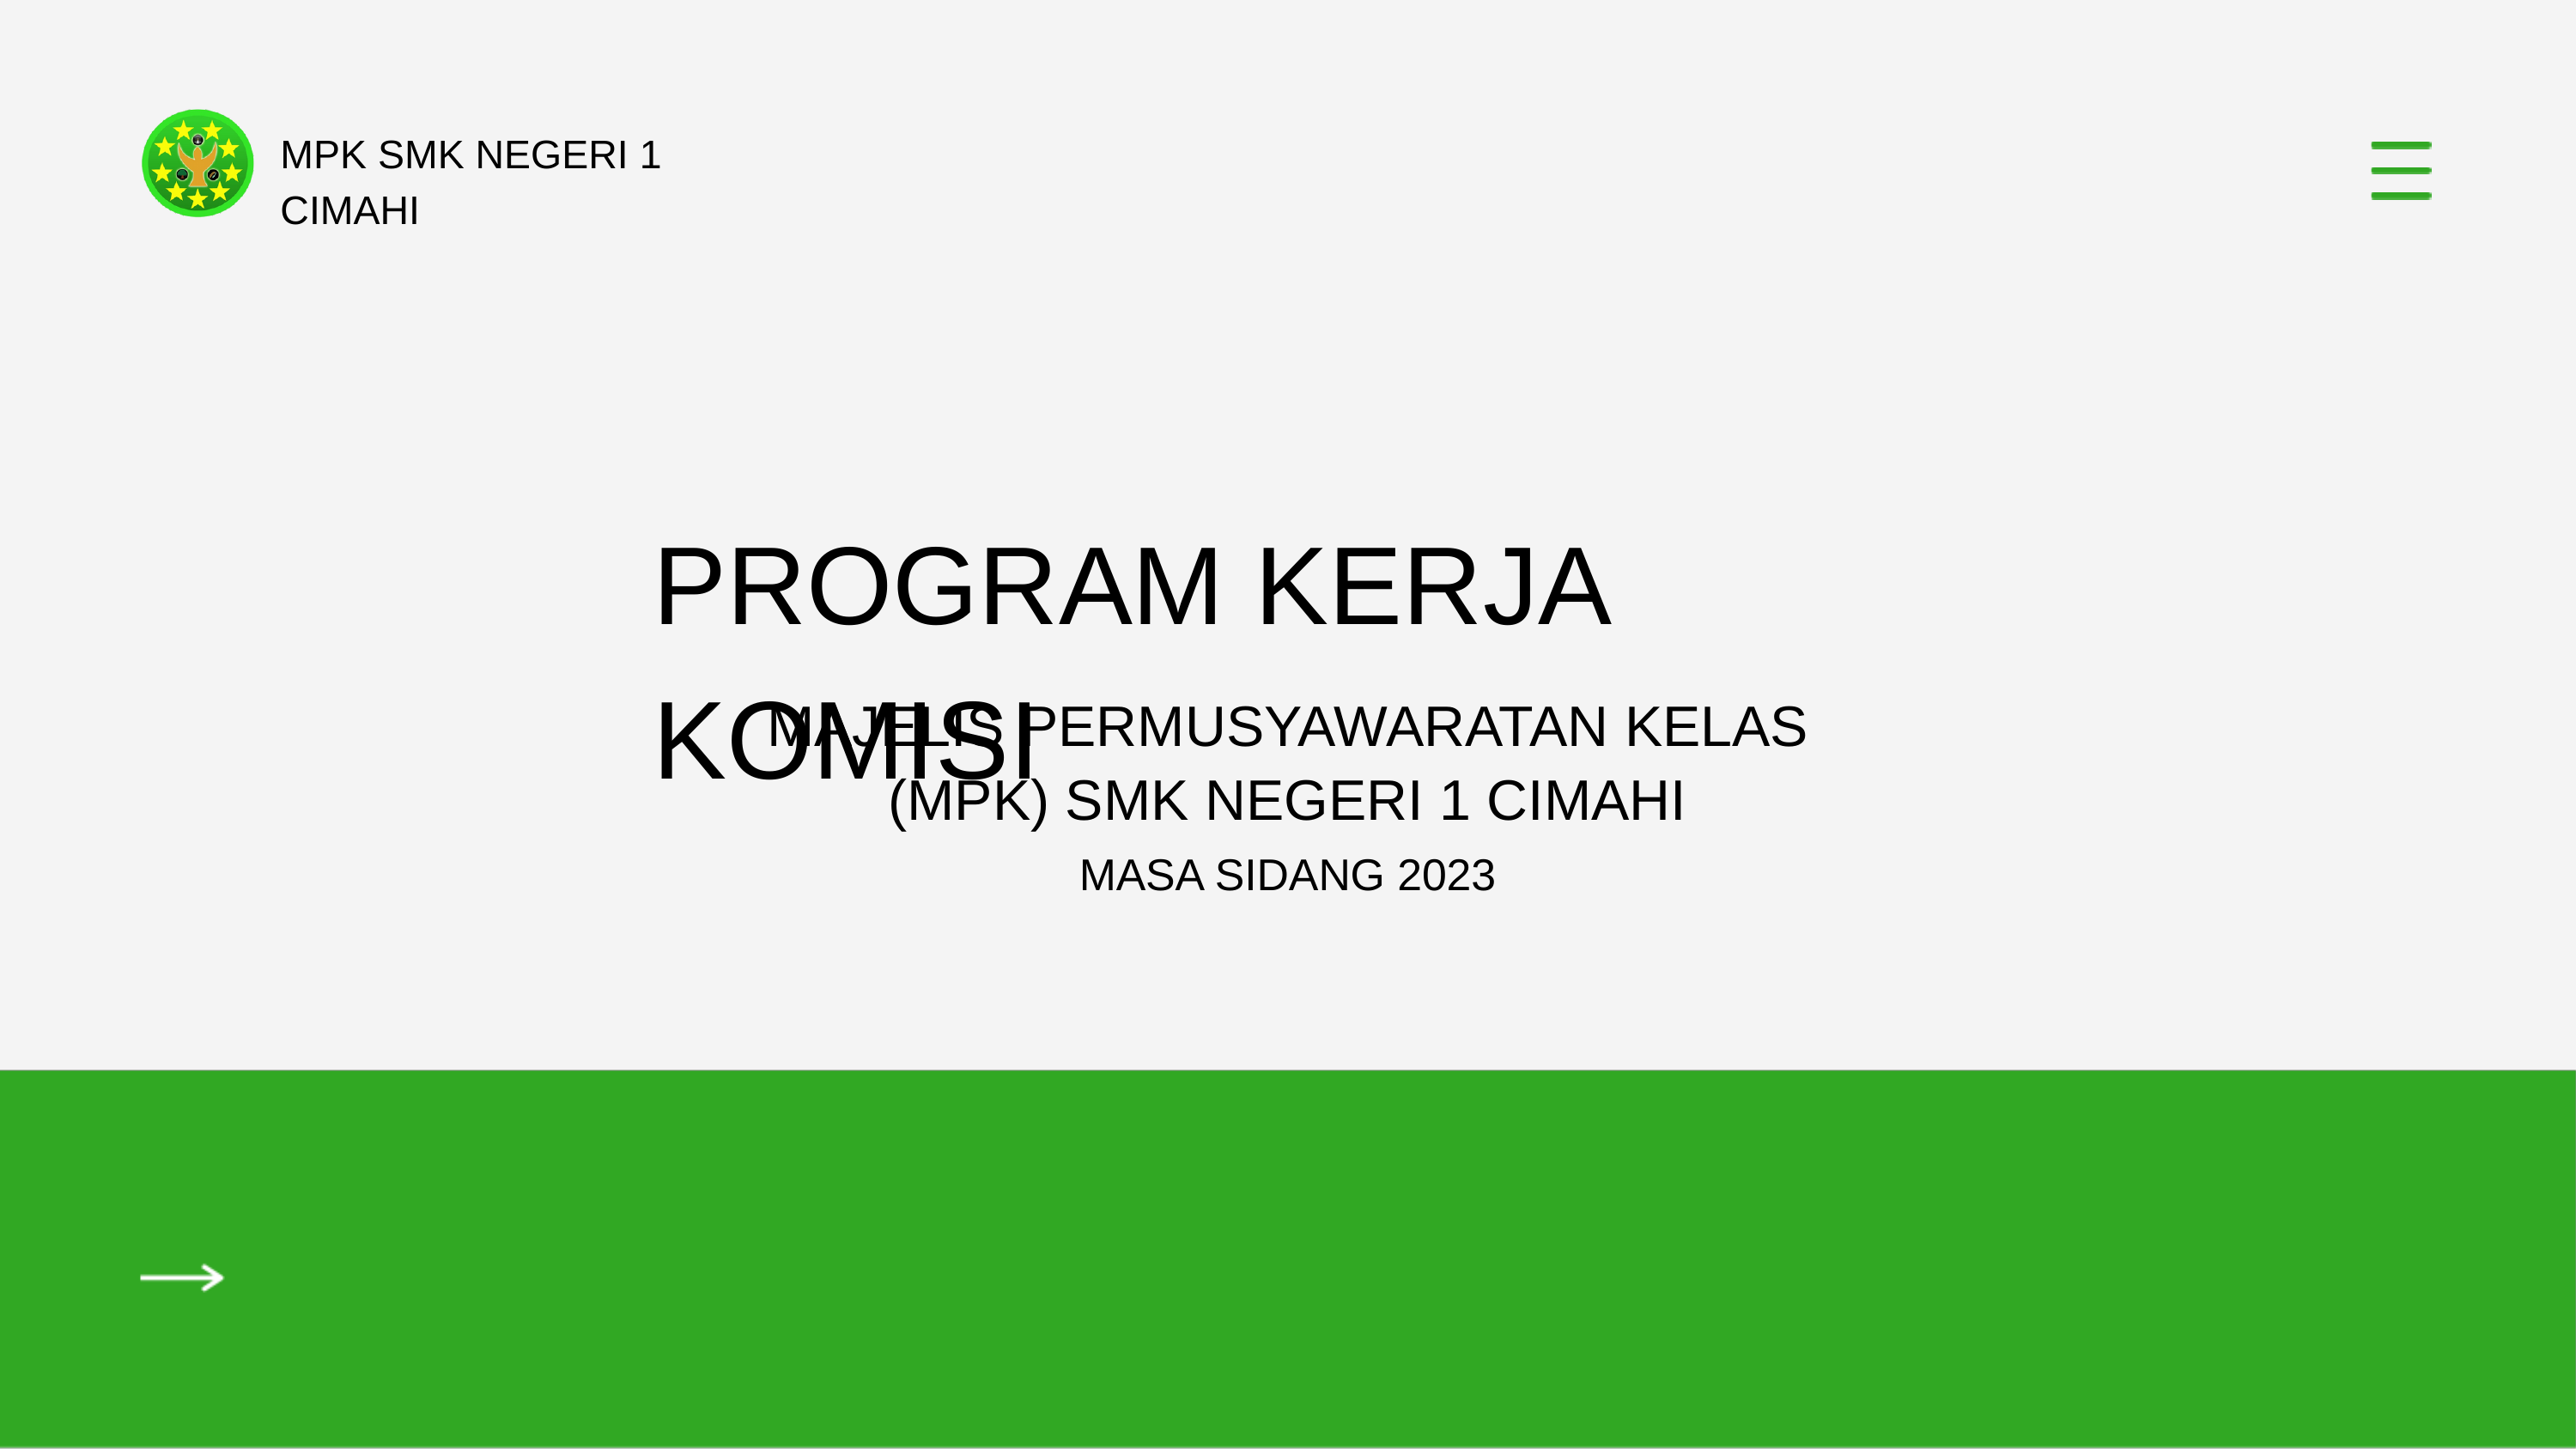

MPK SMK NEGERI 1 CIMAHI

PROGRAM KERJA KOMISI
MAJELIS PERMUSYAWARATAN KELAS (MPK) SMK NEGERI 1 CIMAHI
MASA SIDANG 2023